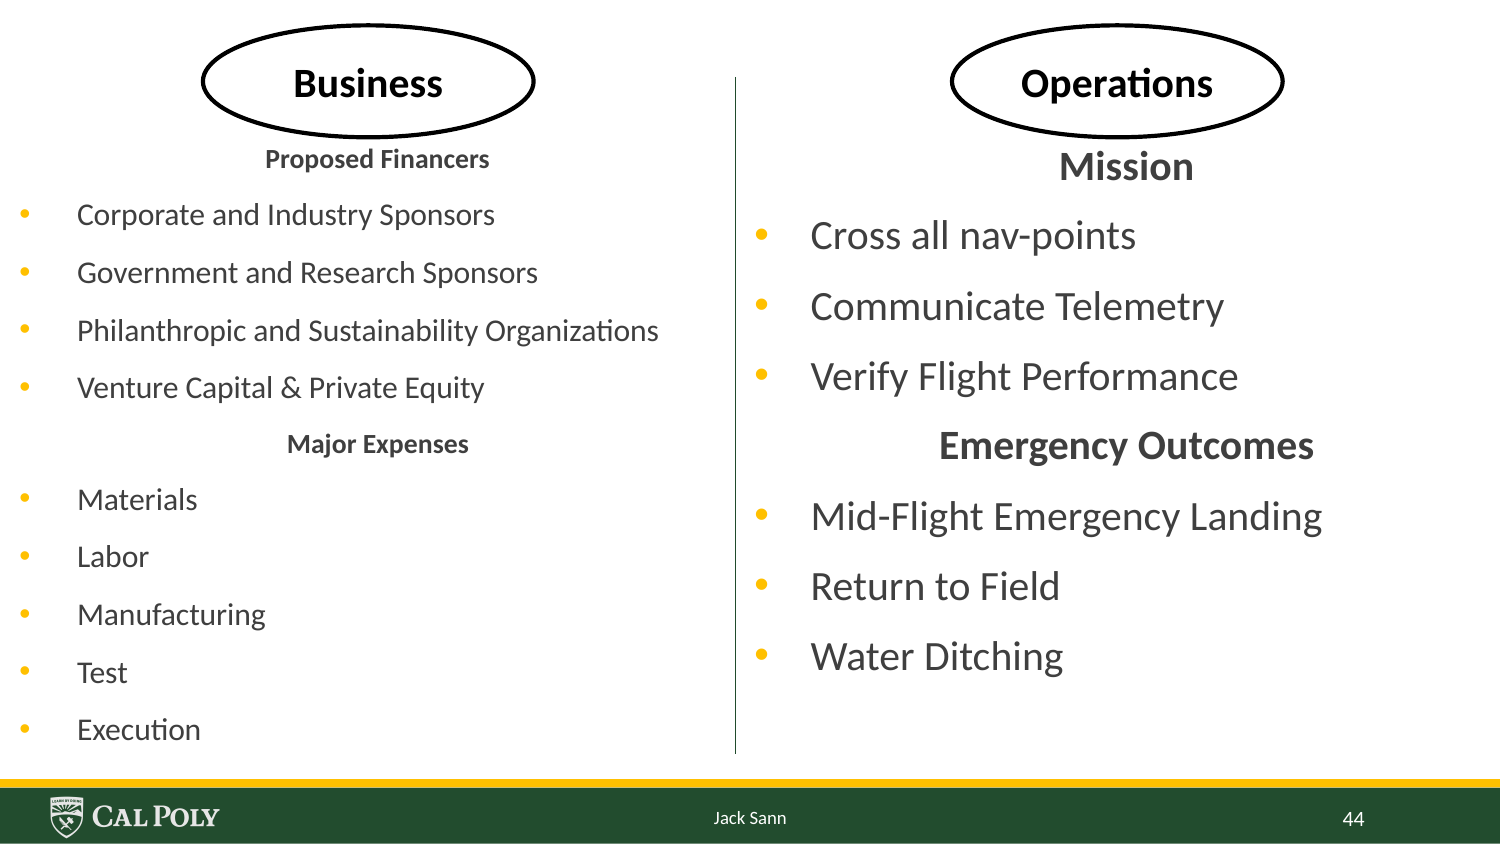

Business
Operations
Mission
Cross all nav-points
Communicate Telemetry
Verify Flight Performance
Emergency Outcomes
Mid-Flight Emergency Landing
Return to Field
Water Ditching

Proposed Financers
Corporate and Industry Sponsors
Government and Research Sponsors
Philanthropic and Sustainability Organizations
Venture Capital & Private Equity
Major Expenses
Materials
Labor
Manufacturing
Test
Execution

Jack Sann
44